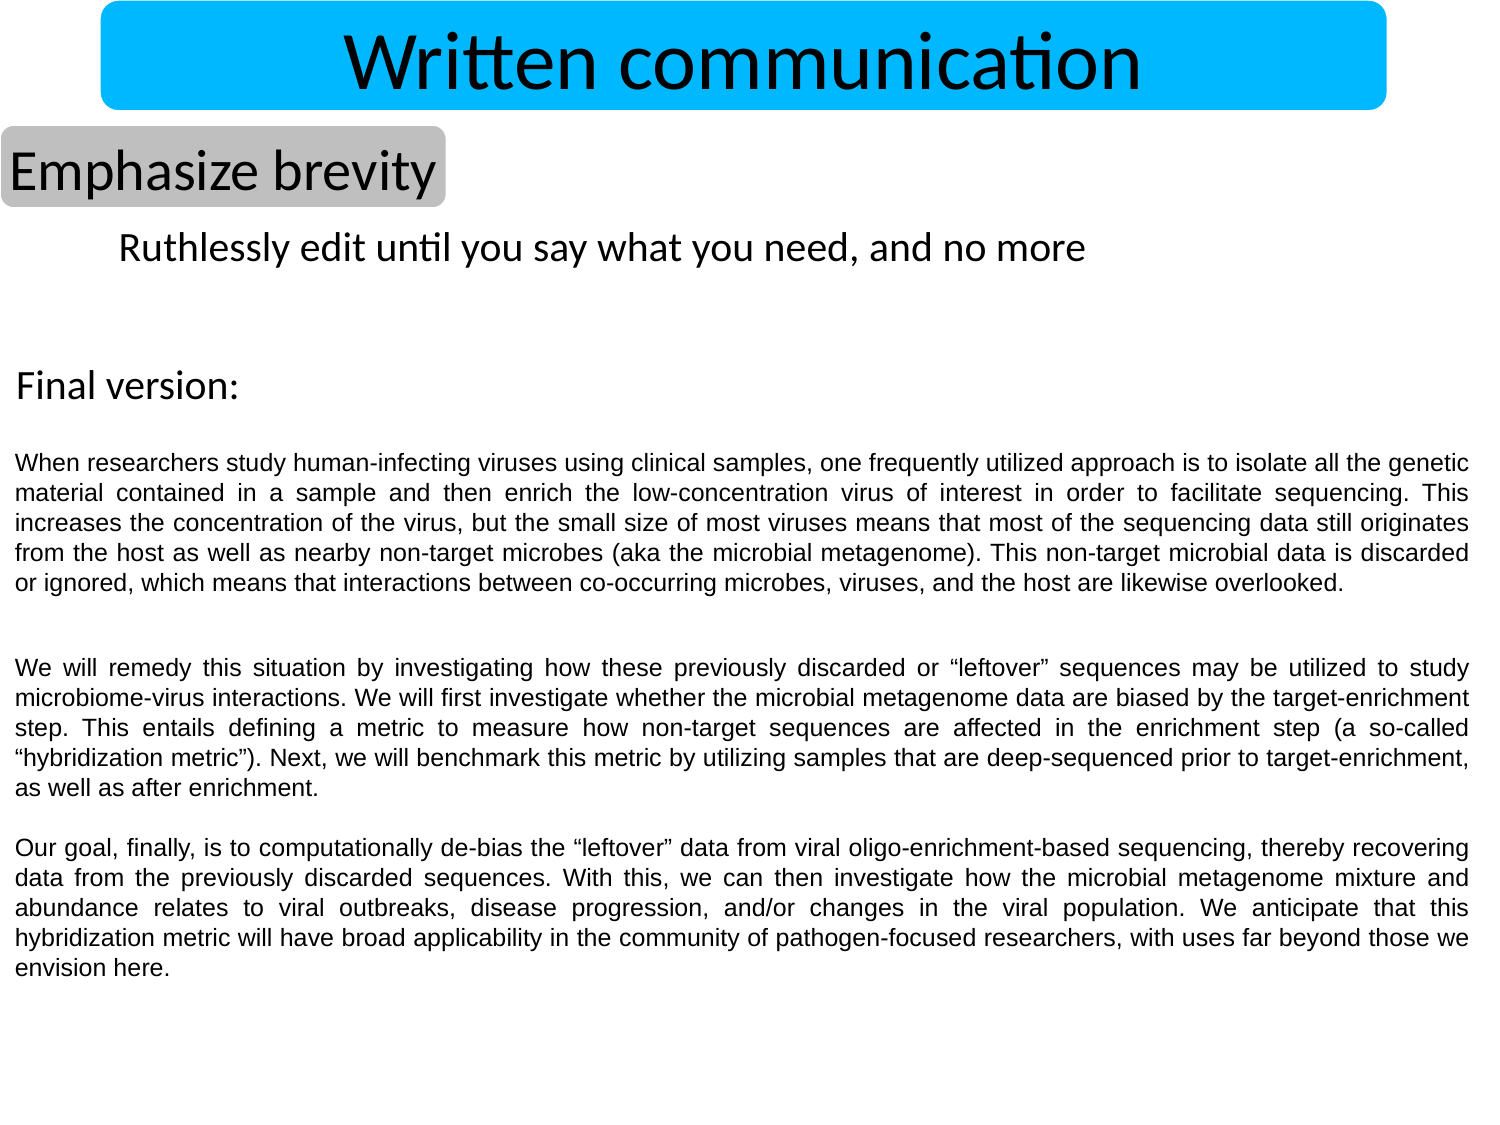

Written communication
Emphasize brevity
Ruthlessly edit until you say what you need, and no more
Final version:
When researchers study human-infecting viruses using clinical samples, one frequently utilized approach is to isolate all the genetic material contained in a sample and then enrich the low-concentration virus of interest in order to facilitate sequencing. This increases the concentration of the virus, but the small size of most viruses means that most of the sequencing data still originates from the host as well as nearby non-target microbes (aka the microbial metagenome). This non-target microbial data is discarded or ignored, which means that interactions between co-occurring microbes, viruses, and the host are likewise overlooked.

We will remedy this situation by investigating how these previously discarded or “leftover” sequences may be utilized to study microbiome-virus interactions. We will first investigate whether the microbial metagenome data are biased by the target-enrichment step. This entails defining a metric to measure how non-target sequences are affected in the enrichment step (a so-called “hybridization metric”). Next, we will benchmark this metric by utilizing samples that are deep-sequenced prior to target-enrichment, as well as after enrichment.

Our goal, finally, is to computationally de-bias the “leftover” data from viral oligo-enrichment-based sequencing, thereby recovering data from the previously discarded sequences. With this, we can then investigate how the microbial metagenome mixture and abundance relates to viral outbreaks, disease progression, and/or changes in the viral population. We anticipate that this hybridization metric will have broad applicability in the community of pathogen-focused researchers, with uses far beyond those we envision here.